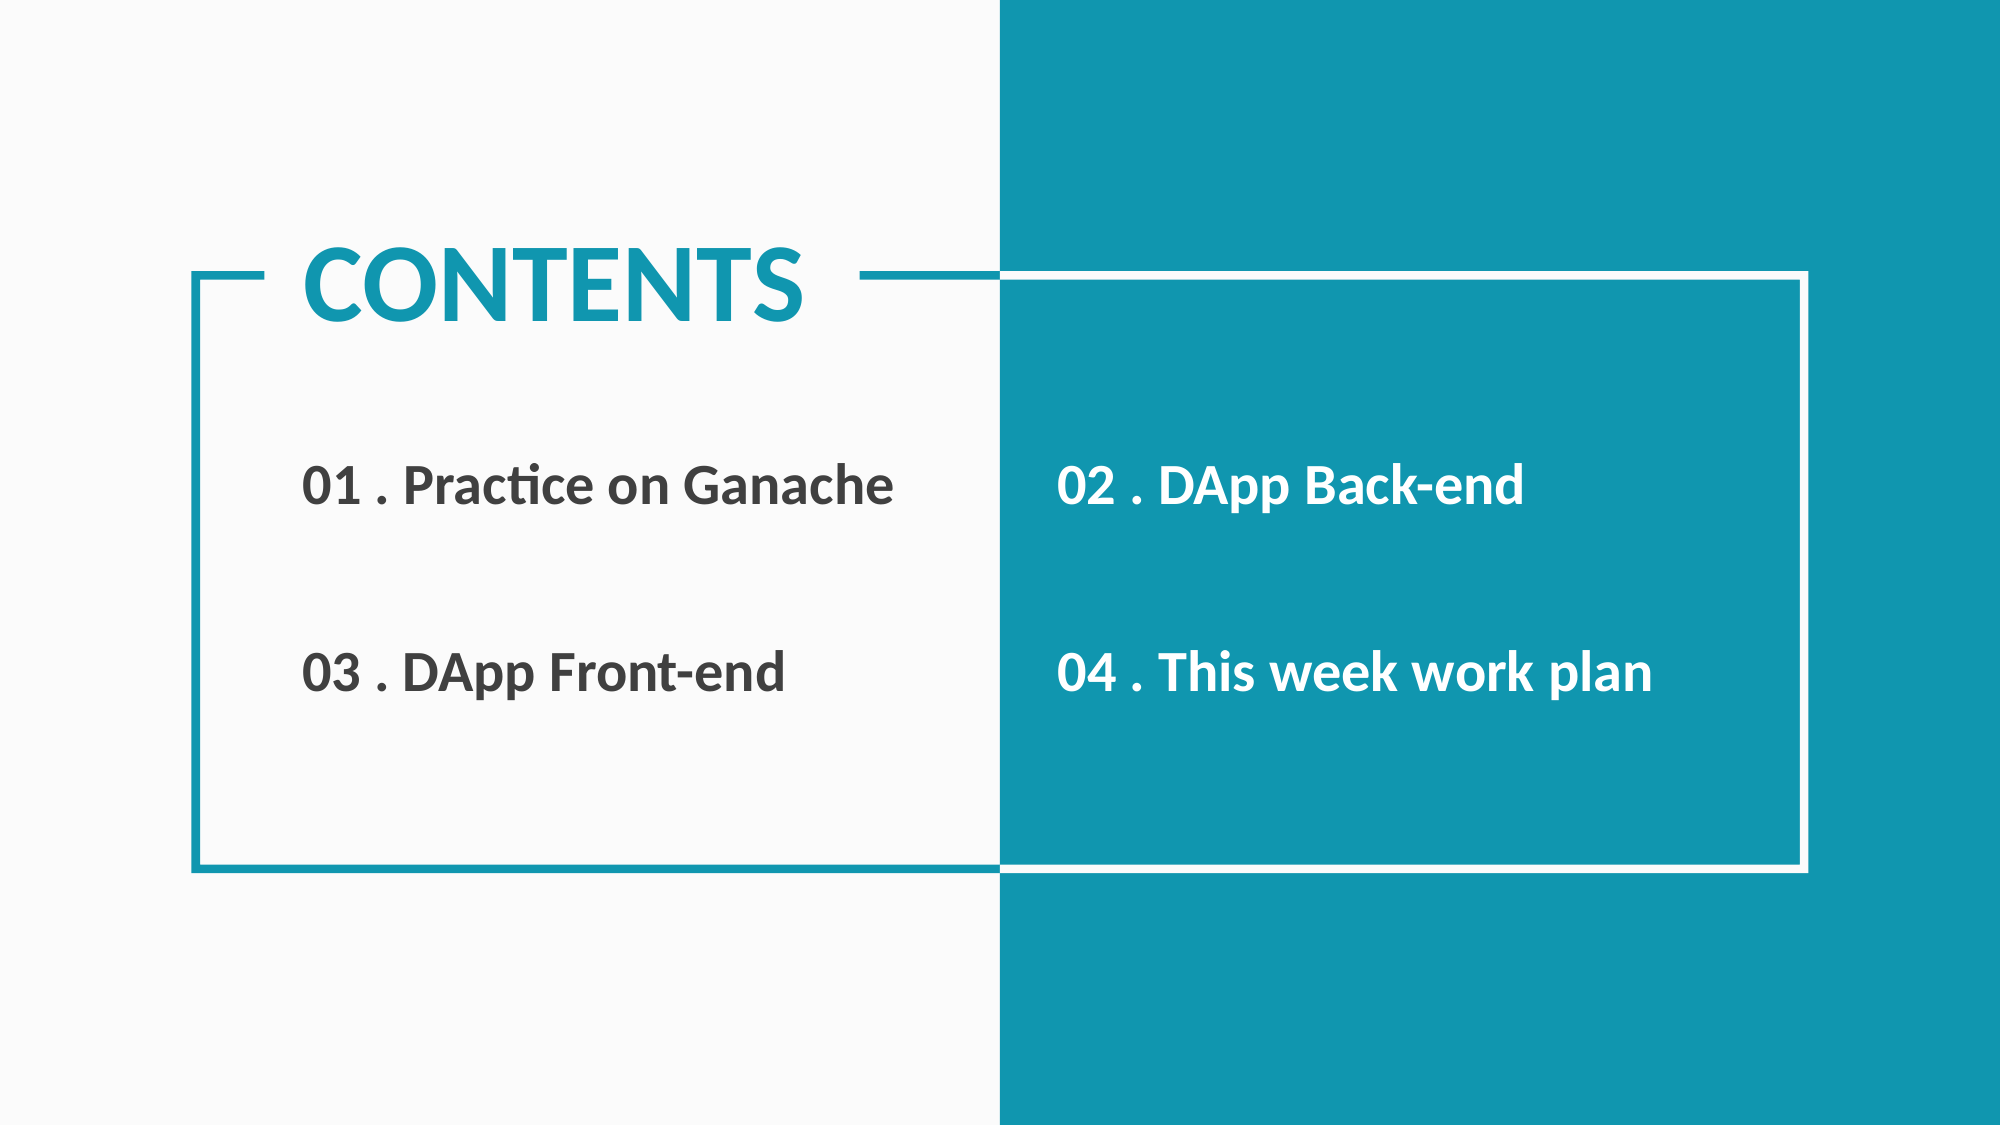

CONTENTS

01 . Practice on Ganache
02 . DApp Back-end
03 . DApp Front-end
04 . This week work plan